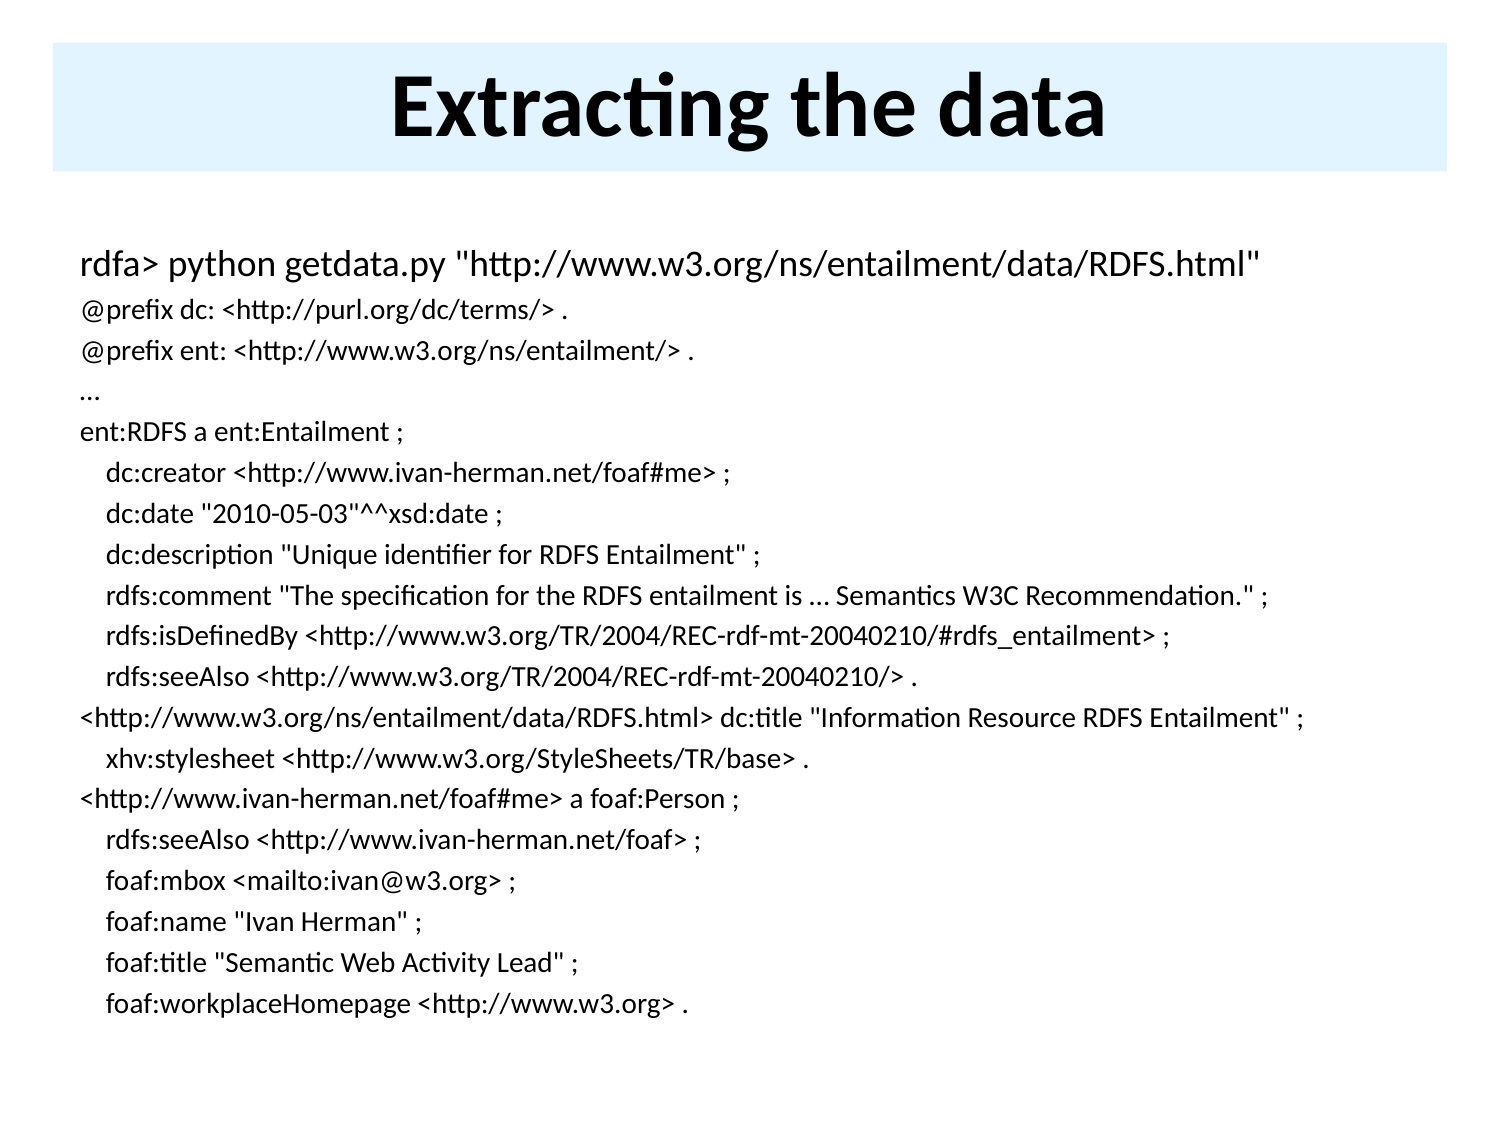

# Extracting the data
rdfa> python getdata.py "http://www.w3.org/ns/entailment/data/RDFS.html"
@prefix dc: <http://purl.org/dc/terms/> .
@prefix ent: <http://www.w3.org/ns/entailment/> .
…
ent:RDFS a ent:Entailment ;
    dc:creator <http://www.ivan-herman.net/foaf#me> ;
    dc:date "2010-05-03"^^xsd:date ;
    dc:description "Unique identifier for RDFS Entailment" ;
    rdfs:comment "The specification for the RDFS entailment is … Semantics W3C Recommendation." ;
    rdfs:isDefinedBy <http://www.w3.org/TR/2004/REC-rdf-mt-20040210/#rdfs_entailment> ;
    rdfs:seeAlso <http://www.w3.org/TR/2004/REC-rdf-mt-20040210/> .
<http://www.w3.org/ns/entailment/data/RDFS.html> dc:title "Information Resource RDFS Entailment" ;
    xhv:stylesheet <http://www.w3.org/StyleSheets/TR/base> .
<http://www.ivan-herman.net/foaf#me> a foaf:Person ;
    rdfs:seeAlso <http://www.ivan-herman.net/foaf> ;
    foaf:mbox <mailto:ivan@w3.org> ;
    foaf:name "Ivan Herman" ;
    foaf:title "Semantic Web Activity Lead" ;
    foaf:workplaceHomepage <http://www.w3.org> .